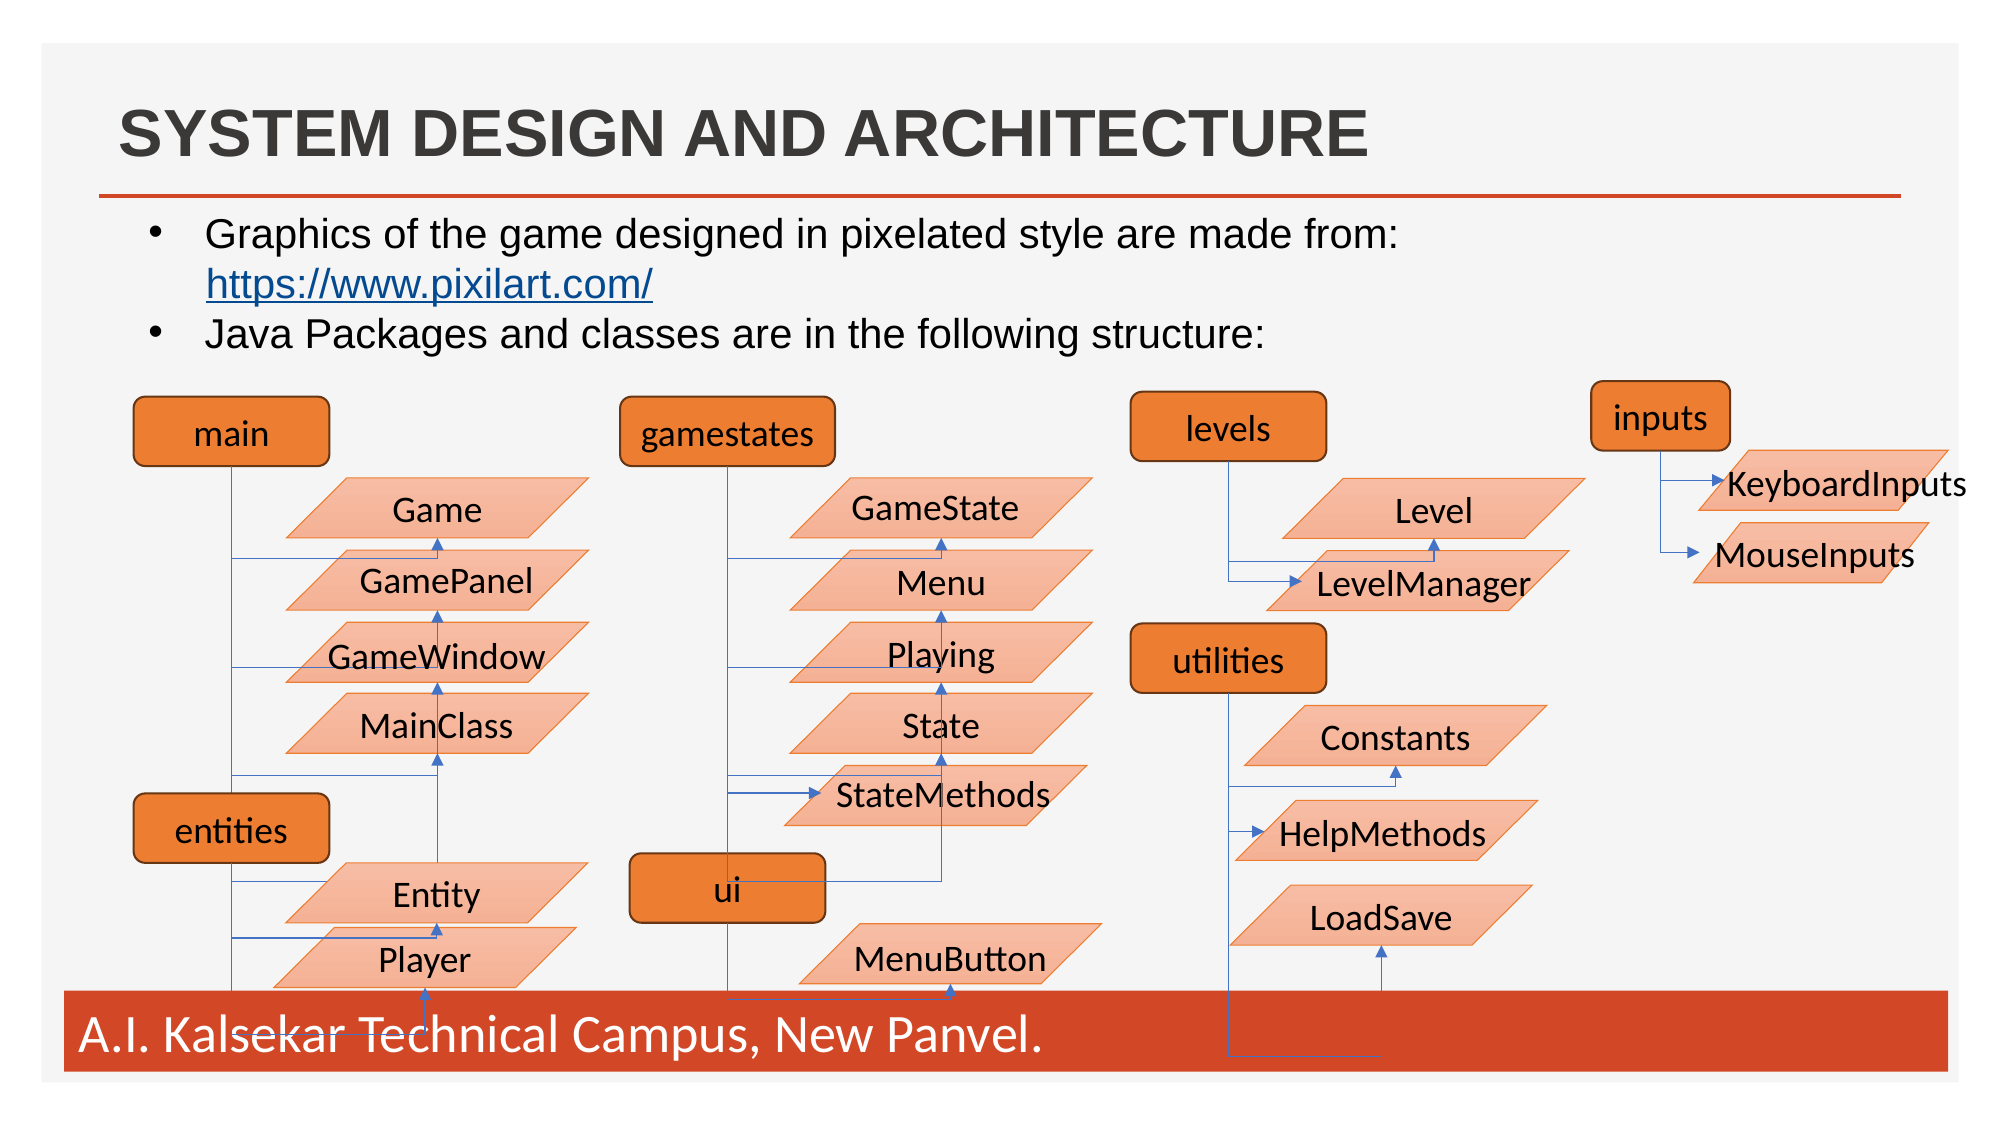

# SYSTEM DESIGN AND ARCHITECTURE
Graphics of the game designed in pixelated style are made from:
     https://www.pixilart.com/
Java Packages and classes are in the following structure:

inputs
levels
gamestates
main

KeyboardInputs
GameState
Game

Level
MouseInputs

GamePanel

Menu

LevelManager

Playing
utilities
GameWindow

MainClass
State
Constants
StateMethods

entities

HelpMethods
ui
Entity
LoadSave

MenuButton
Player
A.I. Kalsekar Technical Campus, New Panvel.